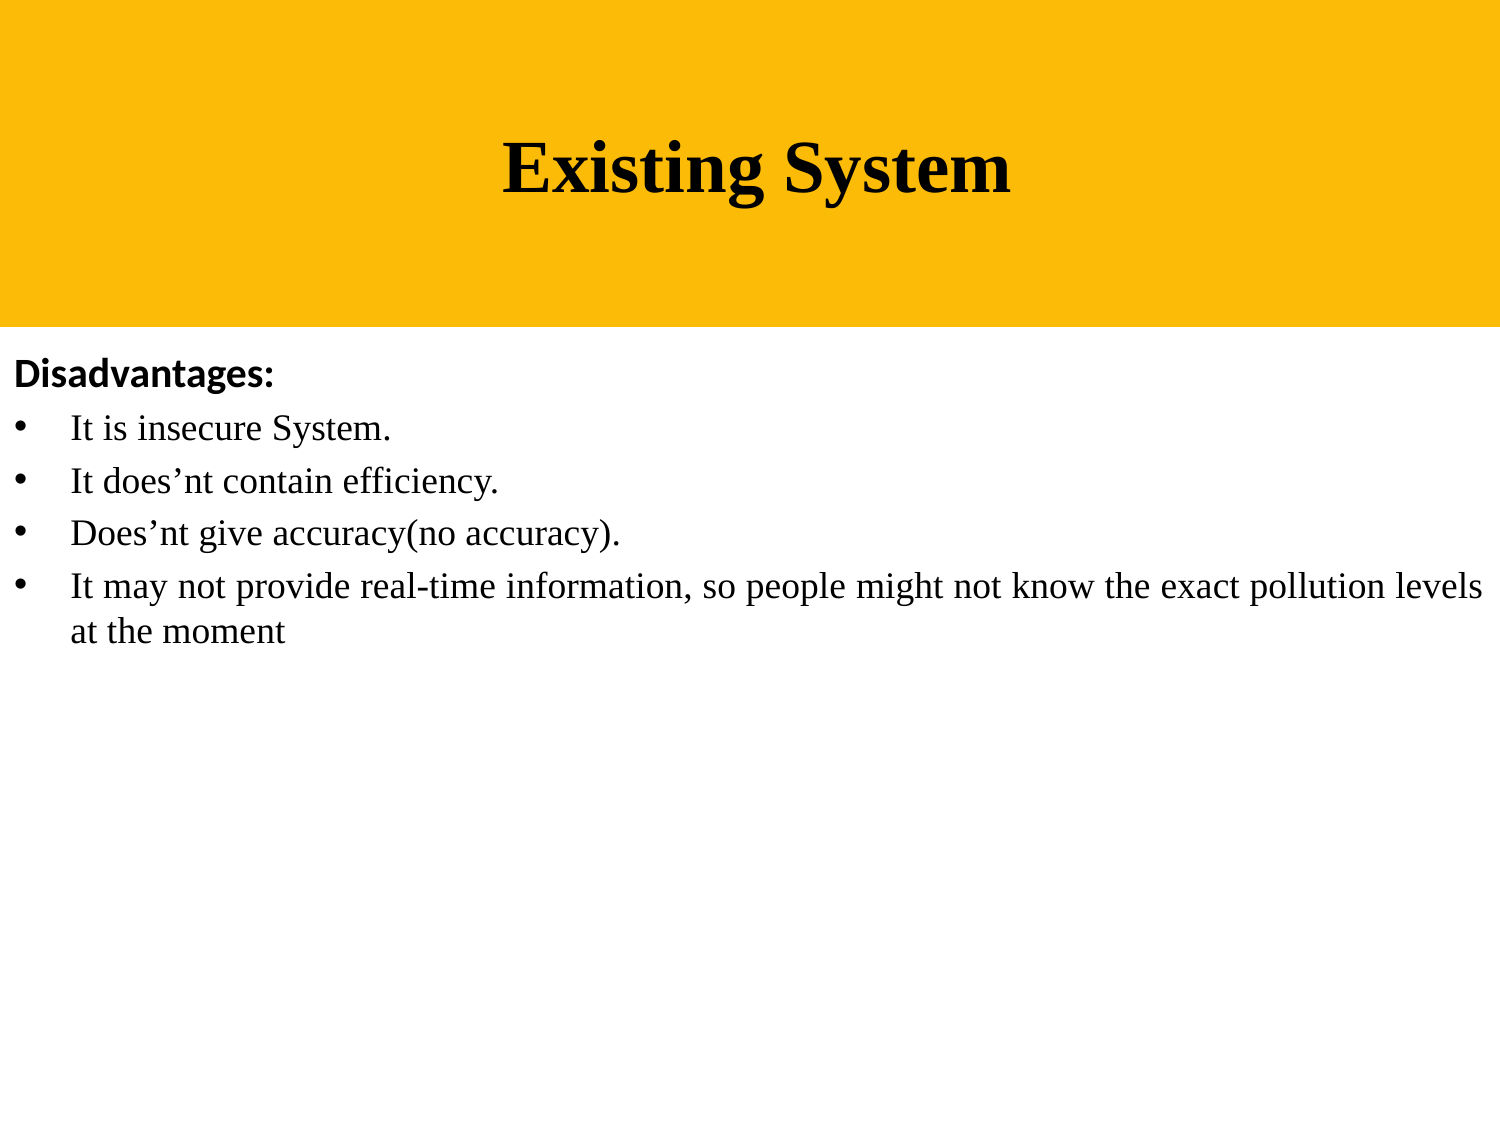

Existing System
Disadvantages:
It is insecure System.
It does’nt contain efficiency.
Does’nt give accuracy(no accuracy).
It may not provide real-time information, so people might not know the exact pollution levels at the moment